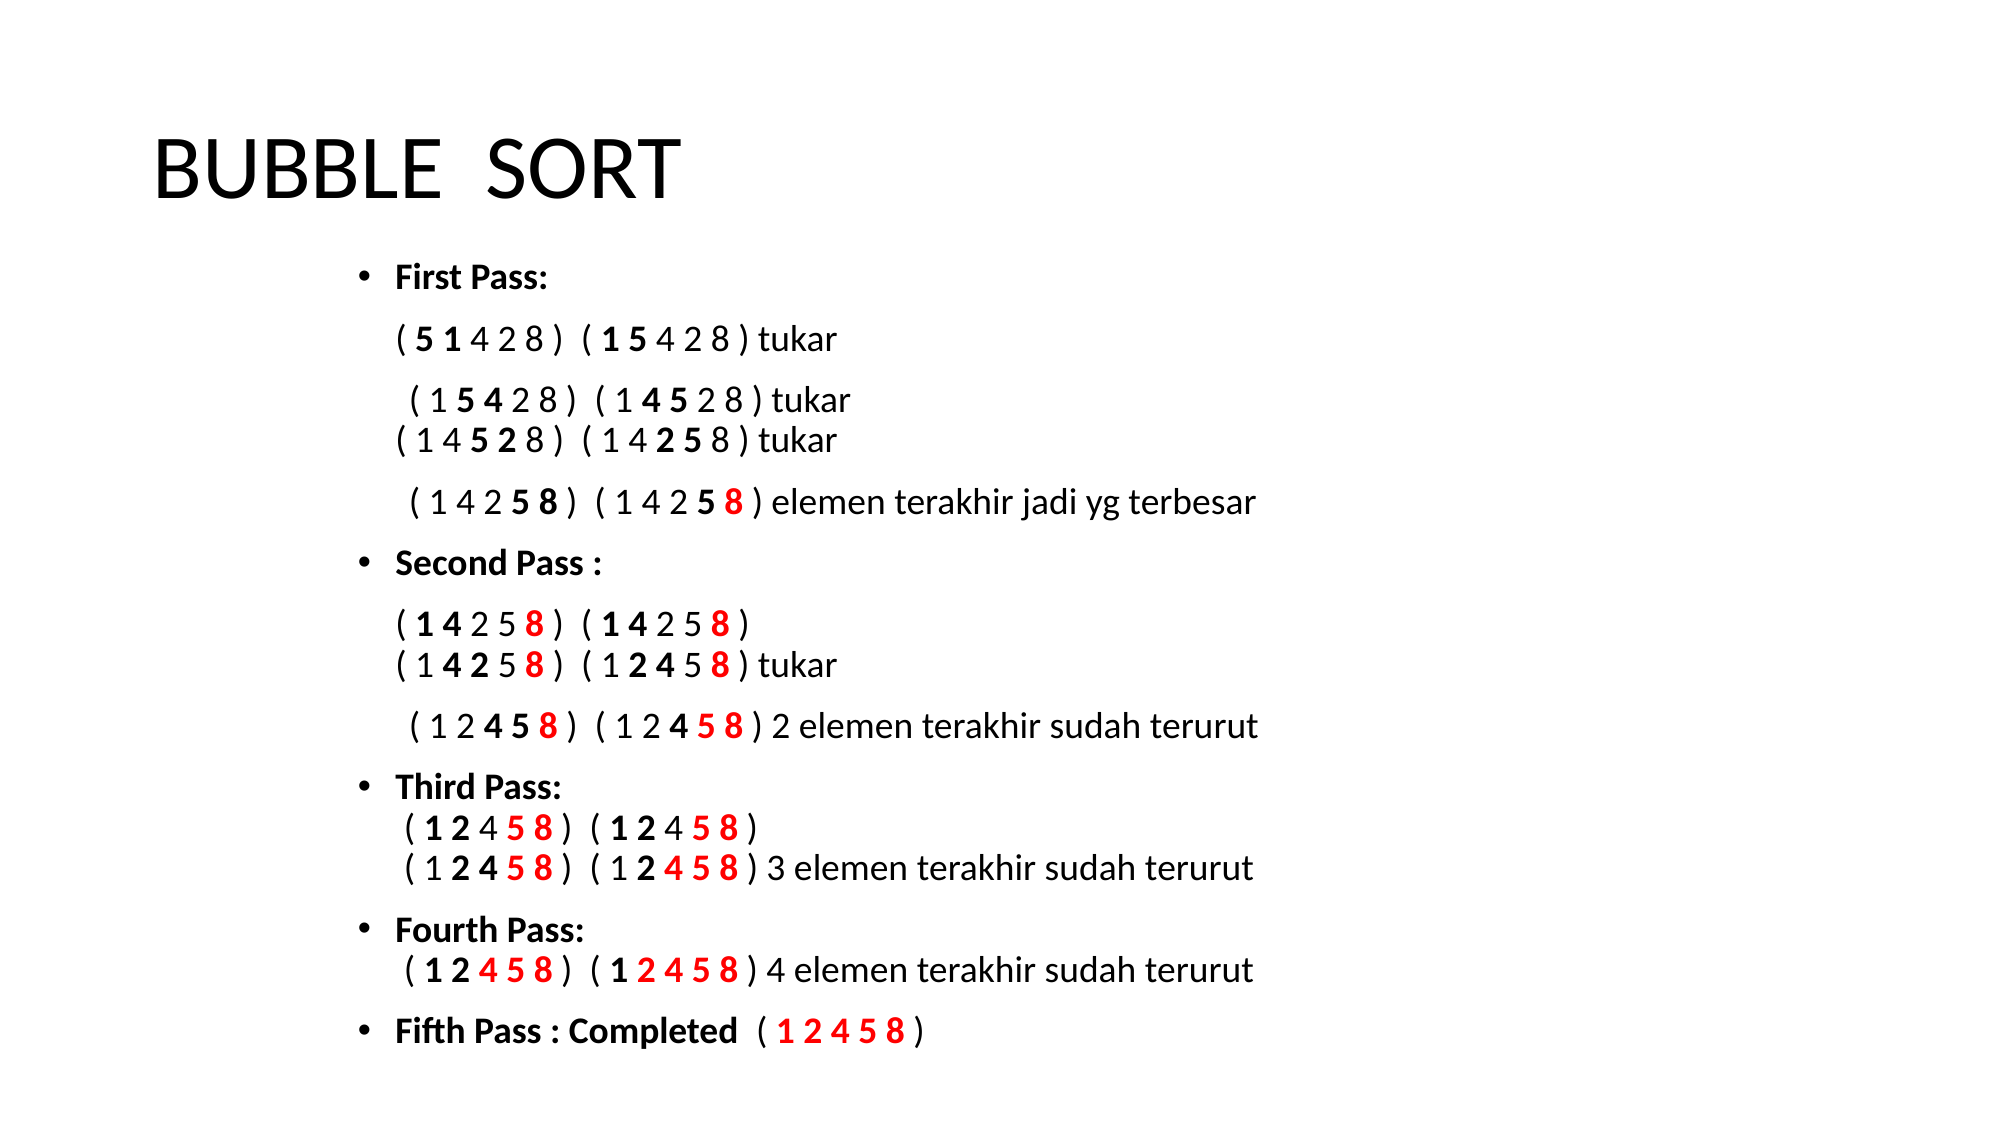

# BUBBLE  SORT
First Pass:
	( 5 1 4 2 8 )  ( 1 5 4 2 8 ) tukar
      ( 1 5 4 2 8 )  ( 1 4 5 2 8 ) tukar
( 1 4 5 2 8 )  ( 1 4 2 5 8 ) tukar
      ( 1 4 2 5 8 )  ( 1 4 2 5 8 ) elemen terakhir jadi yg terbesar
Second Pass :
	( 1 4 2 5 8 )  ( 1 4 2 5 8 )
( 1 4 2 5 8 )  ( 1 2 4 5 8 ) tukar
      ( 1 2 4 5 8 )  ( 1 2 4 5 8 ) 2 elemen terakhir sudah terurut
Third Pass:
 ( 1 2 4 5 8 )  ( 1 2 4 5 8 )
 ( 1 2 4 5 8 )  ( 1 2 4 5 8 ) 3 elemen terakhir sudah terurut
Fourth Pass:
 ( 1 2 4 5 8 )  ( 1 2 4 5 8 ) 4 elemen terakhir sudah terurut
Fifth Pass : Completed  ( 1 2 4 5 8 )